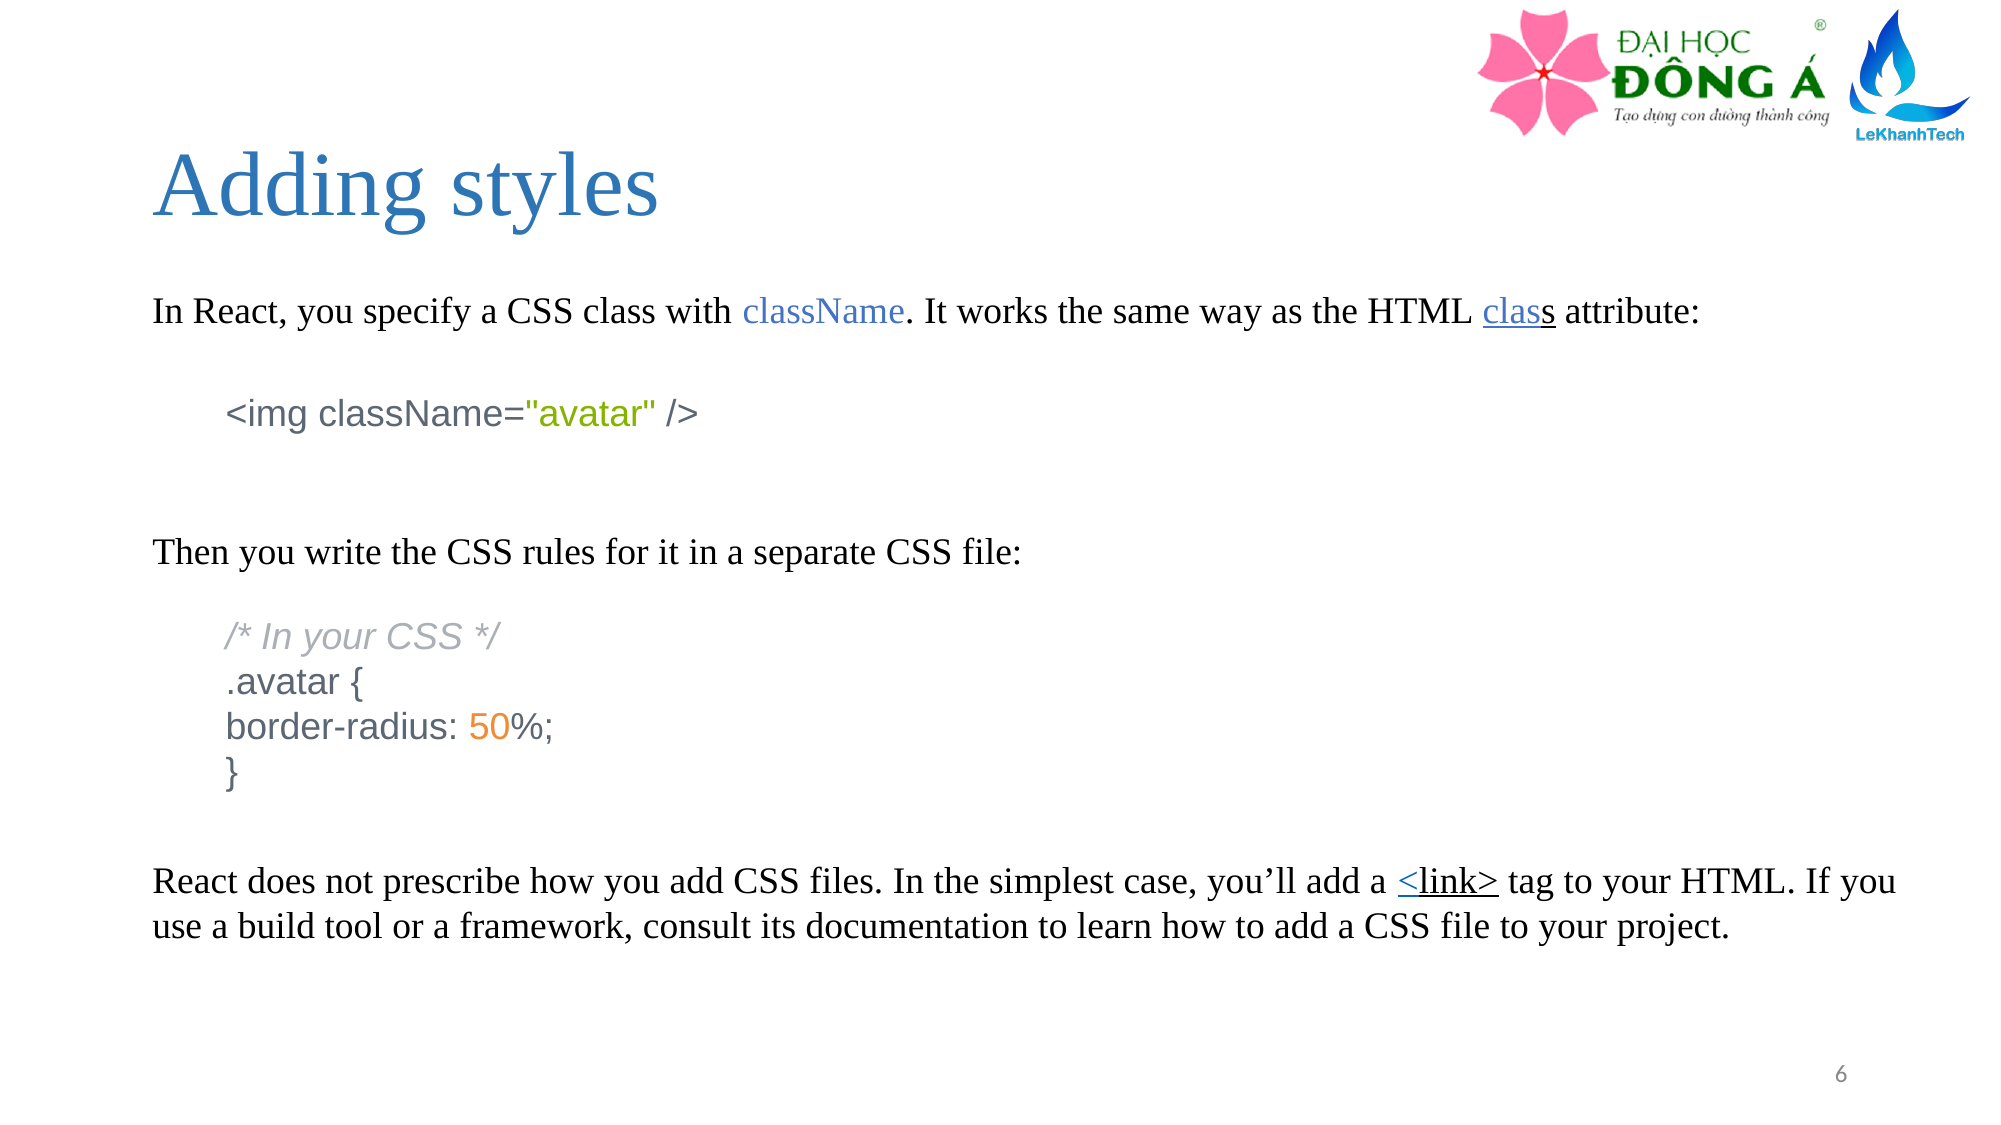

# Adding styles
In React, you specify a CSS class with className. It works the same way as the HTML class attribute:
<img className="avatar" />
Then you write the CSS rules for it in a separate CSS file:
/* In your CSS */
.avatar {
border-radius: 50%;
}
React does not prescribe how you add CSS files. In the simplest case, you’ll add a <link> tag to your HTML. If you use a build tool or a framework, consult its documentation to learn how to add a CSS file to your project.
6